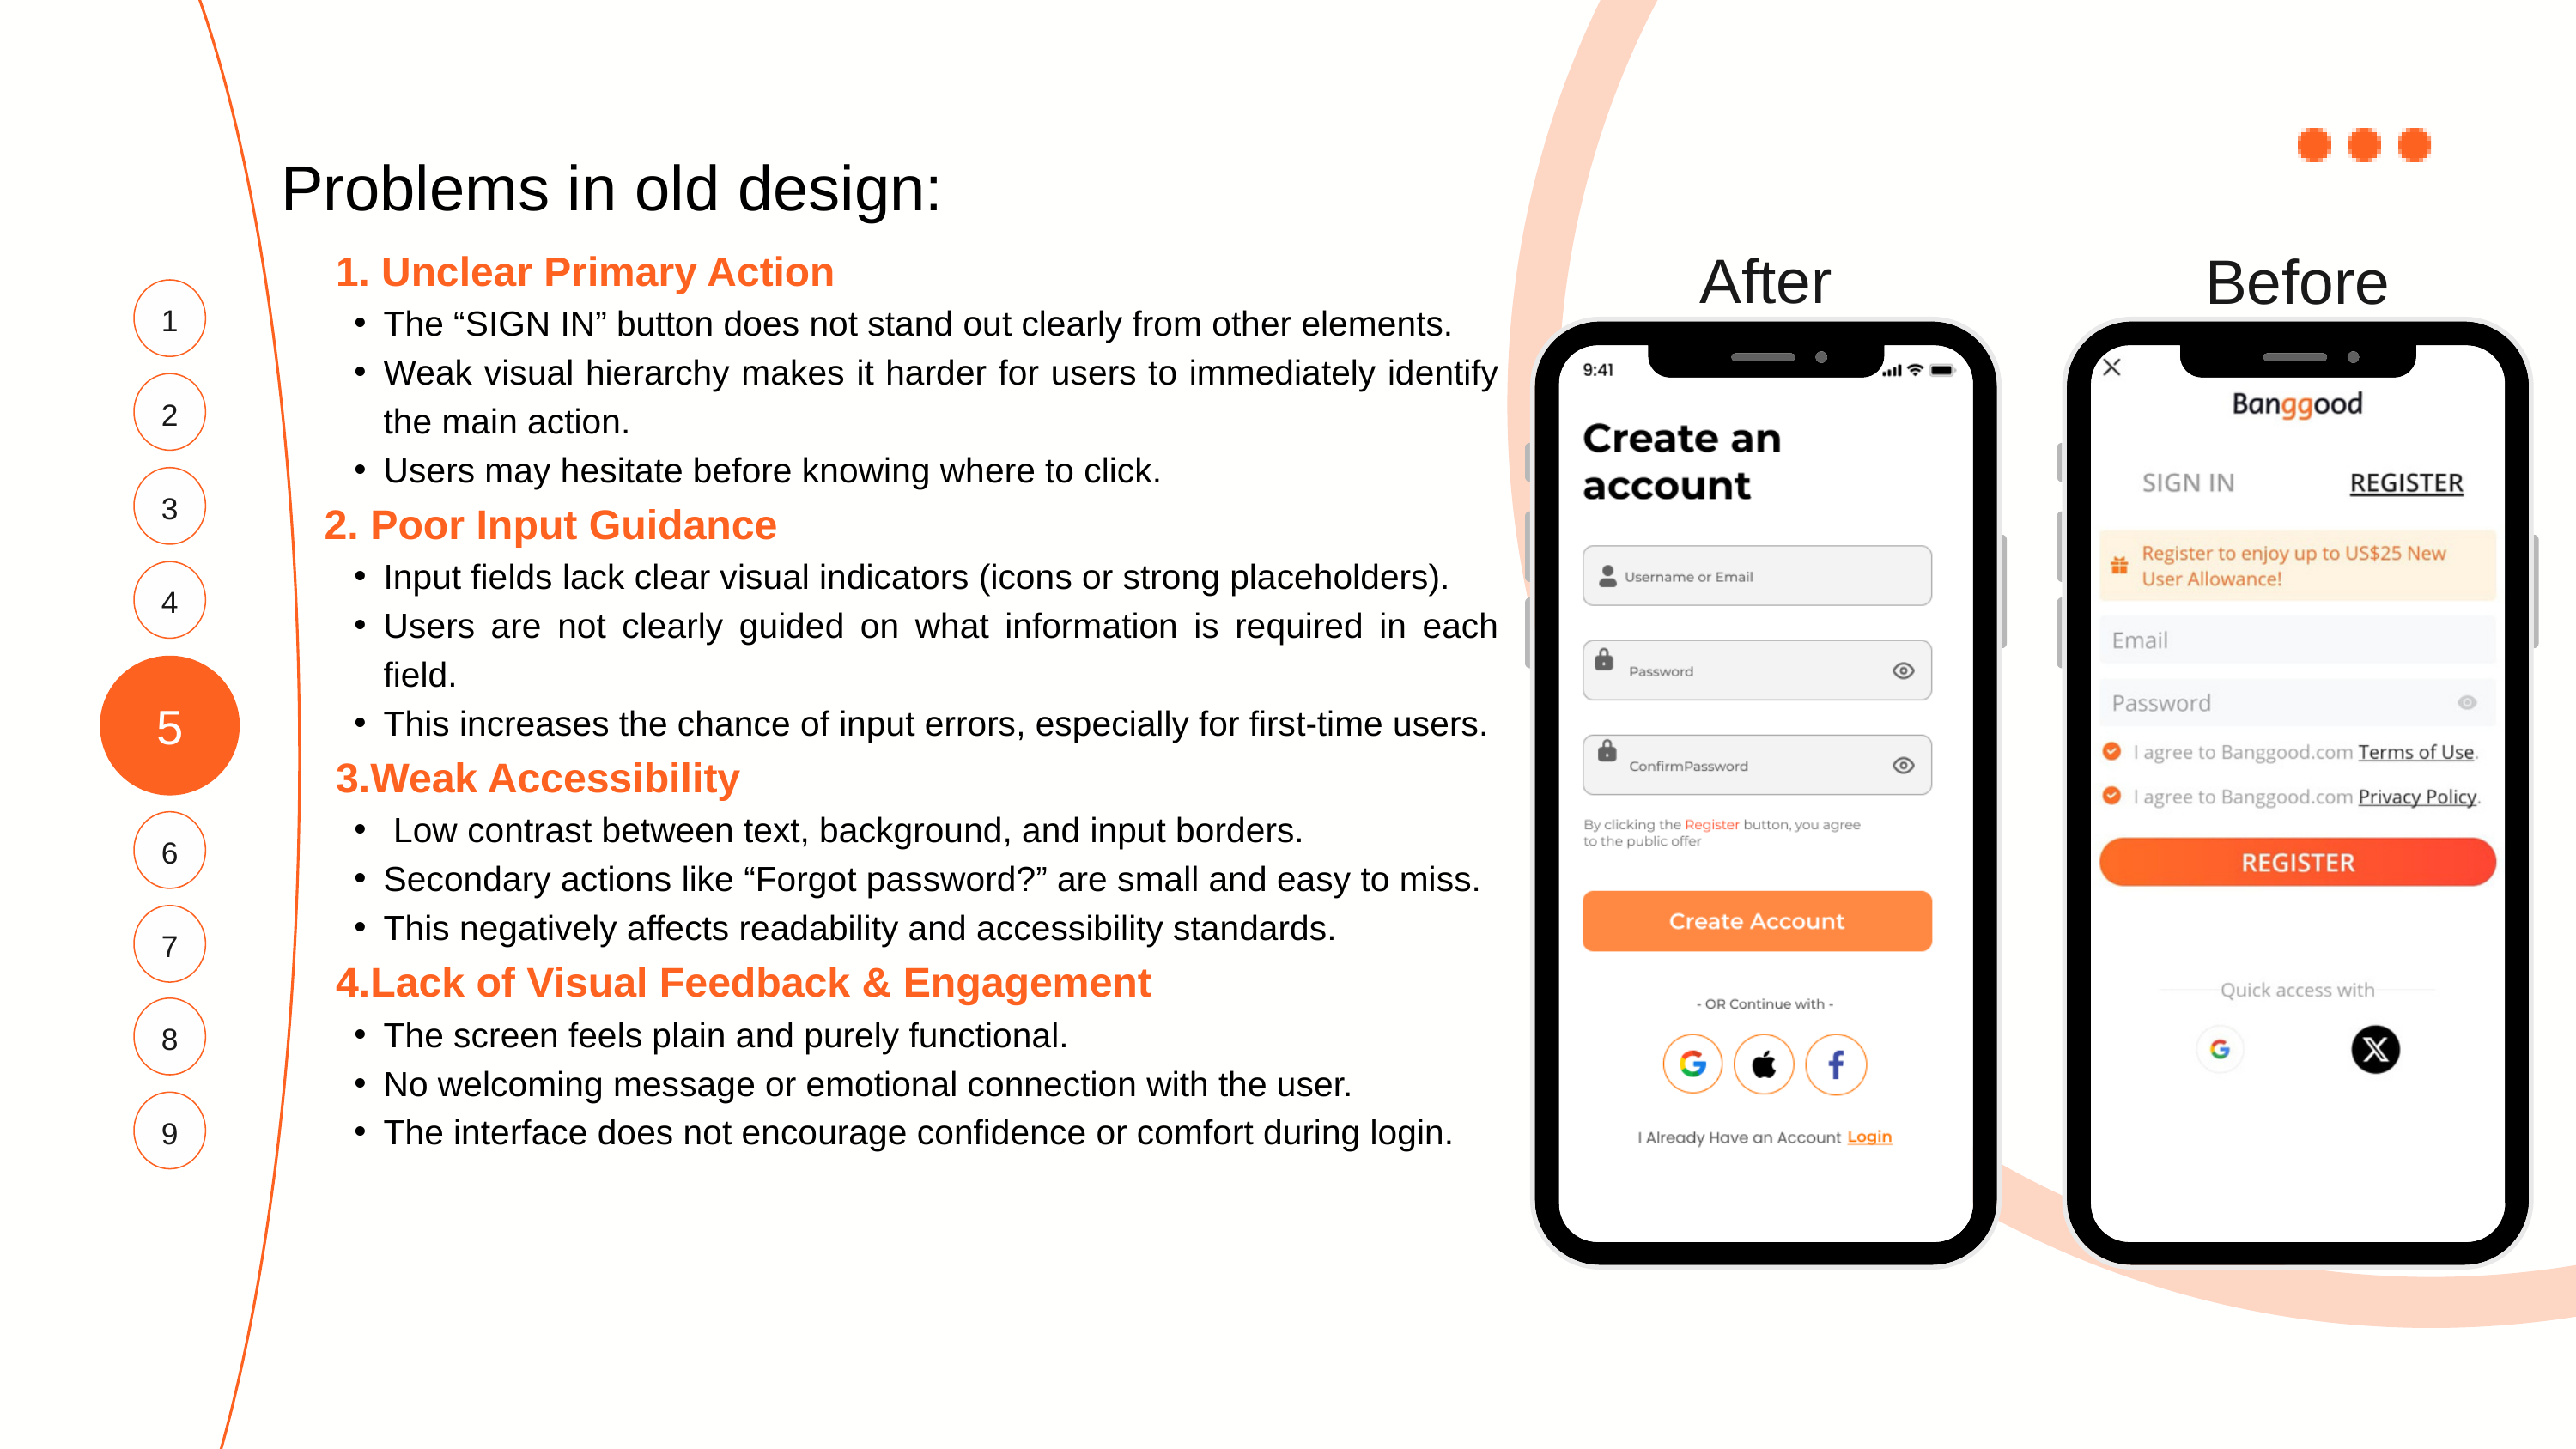

Problems in old design:
After
Before
 1. Unclear Primary Action
The “SIGN IN” button does not stand out clearly from other elements.
Weak visual hierarchy makes it harder for users to immediately identify the main action.
Users may hesitate before knowing where to click.
2. Poor Input Guidance
Input fields lack clear visual indicators (icons or strong placeholders).
Users are not clearly guided on what information is required in each field.
This increases the chance of input errors, especially for first-time users.
 3.Weak Accessibility
 Low contrast between text, background, and input borders.
Secondary actions like “Forgot password?” are small and easy to miss.
This negatively affects readability and accessibility standards.
 4.Lack of Visual Feedback & Engagement
The screen feels plain and purely functional.
No welcoming message or emotional connection with the user.
The interface does not encourage confidence or comfort during login.

1

2

3

4

5

6

7

8

9